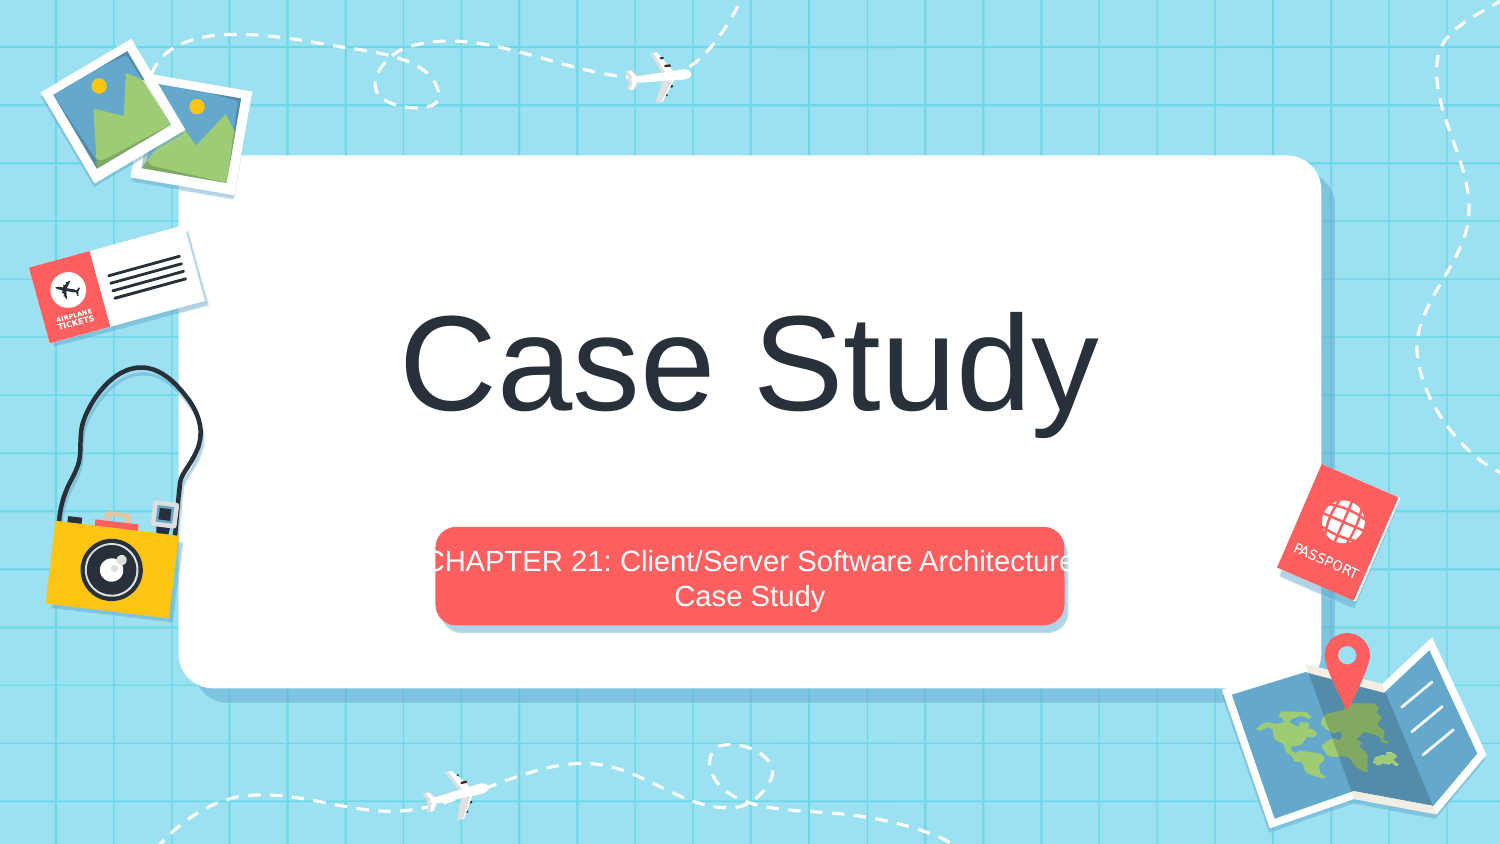

# Case Study

CHAPTER 21: Client/Server Software Architecture
Case Study